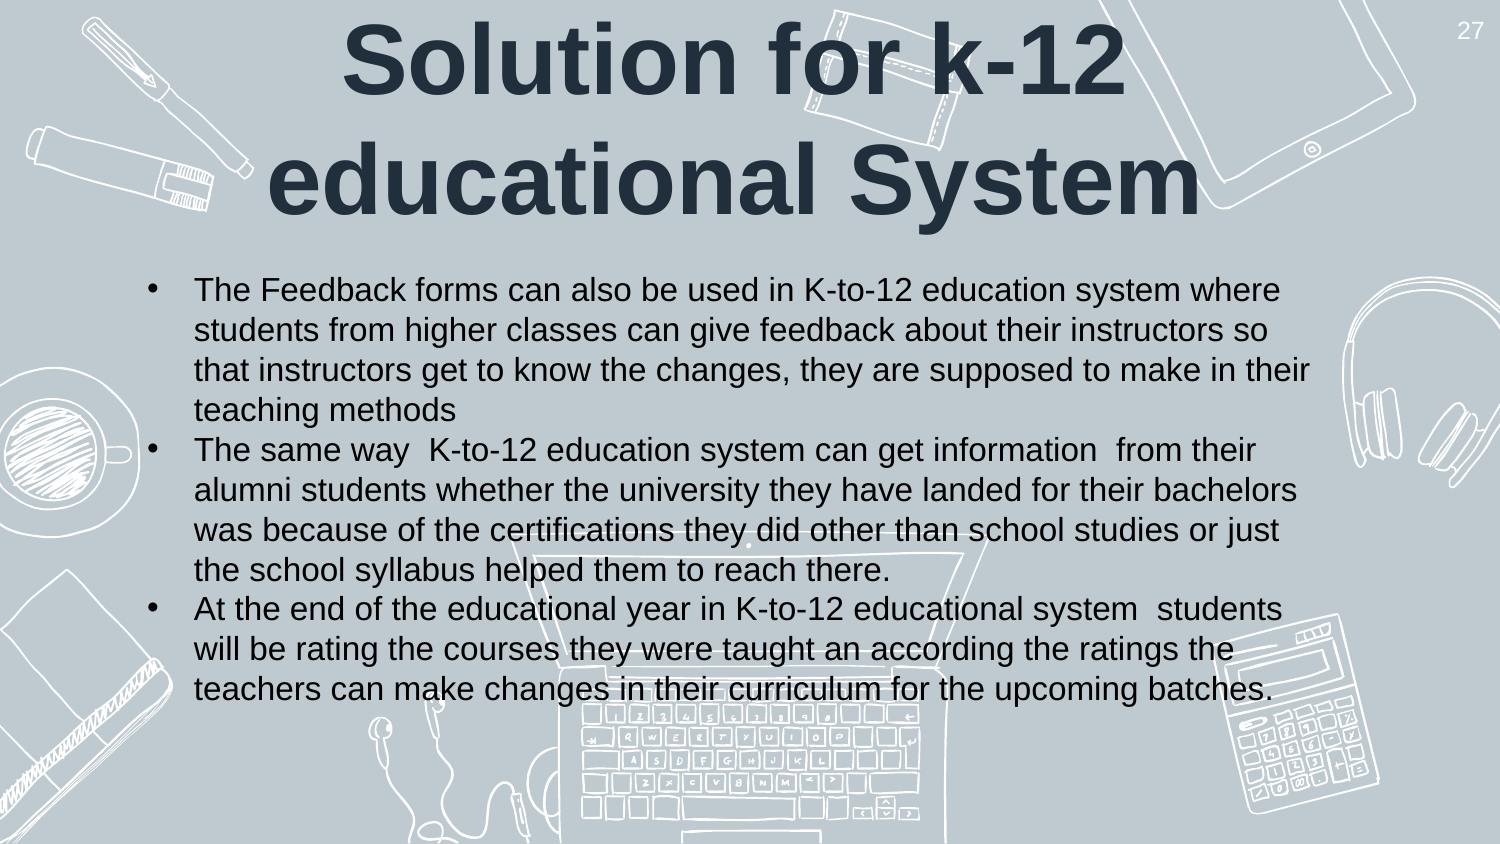

27
# Solution for k-12 educational System
The Feedback forms can also be used in K-to-12 education system where students from higher classes can give feedback about their instructors so that instructors get to know the changes, they are supposed to make in their teaching methods
The same way  K-to-12 education system can get information  from their  alumni students whether the university they have landed for their bachelors was because of the certifications they did other than school studies or just the school syllabus helped them to reach there.
At the end of the educational year in K-to-12 educational system  students will be rating the courses they were taught an according the ratings the teachers can make changes in their curriculum for the upcoming batches.